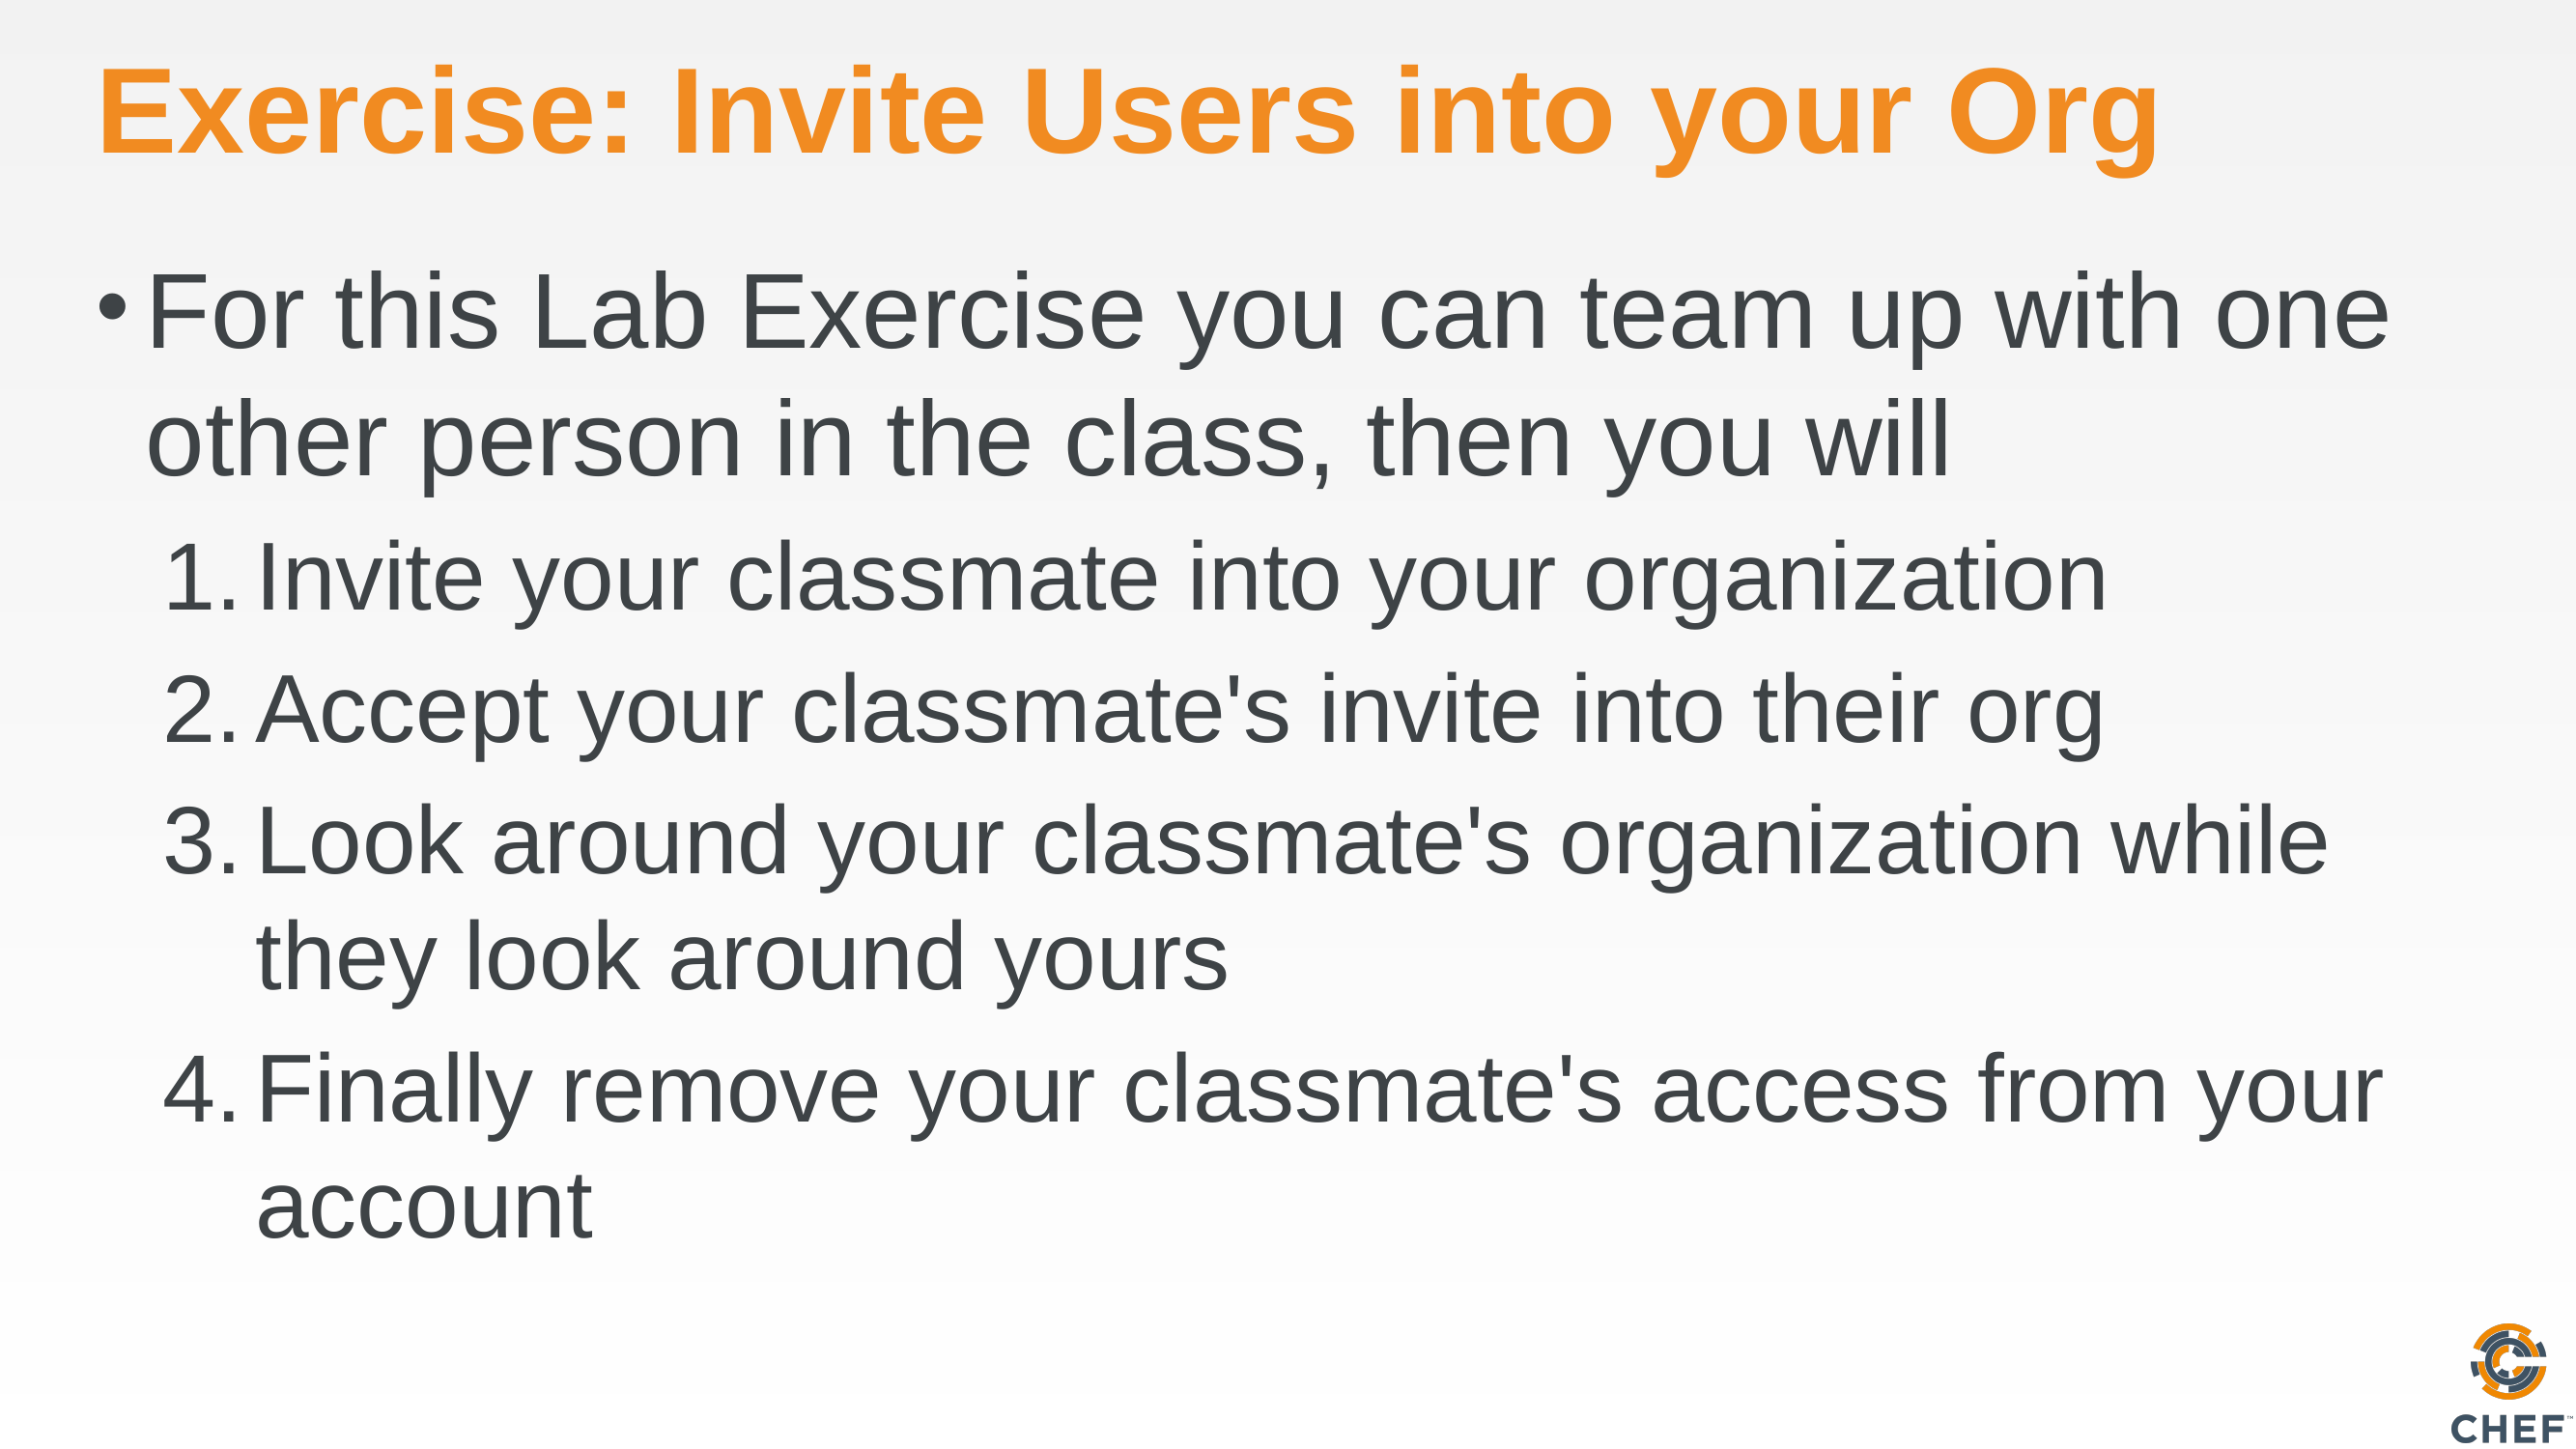

# Exercise: Invite Users into your Org
For this Lab Exercise you can team up with one other person in the class, then you will
Invite your classmate into your organization
Accept your classmate's invite into their org
Look around your classmate's organization while they look around yours
Finally remove your classmate's access from your account